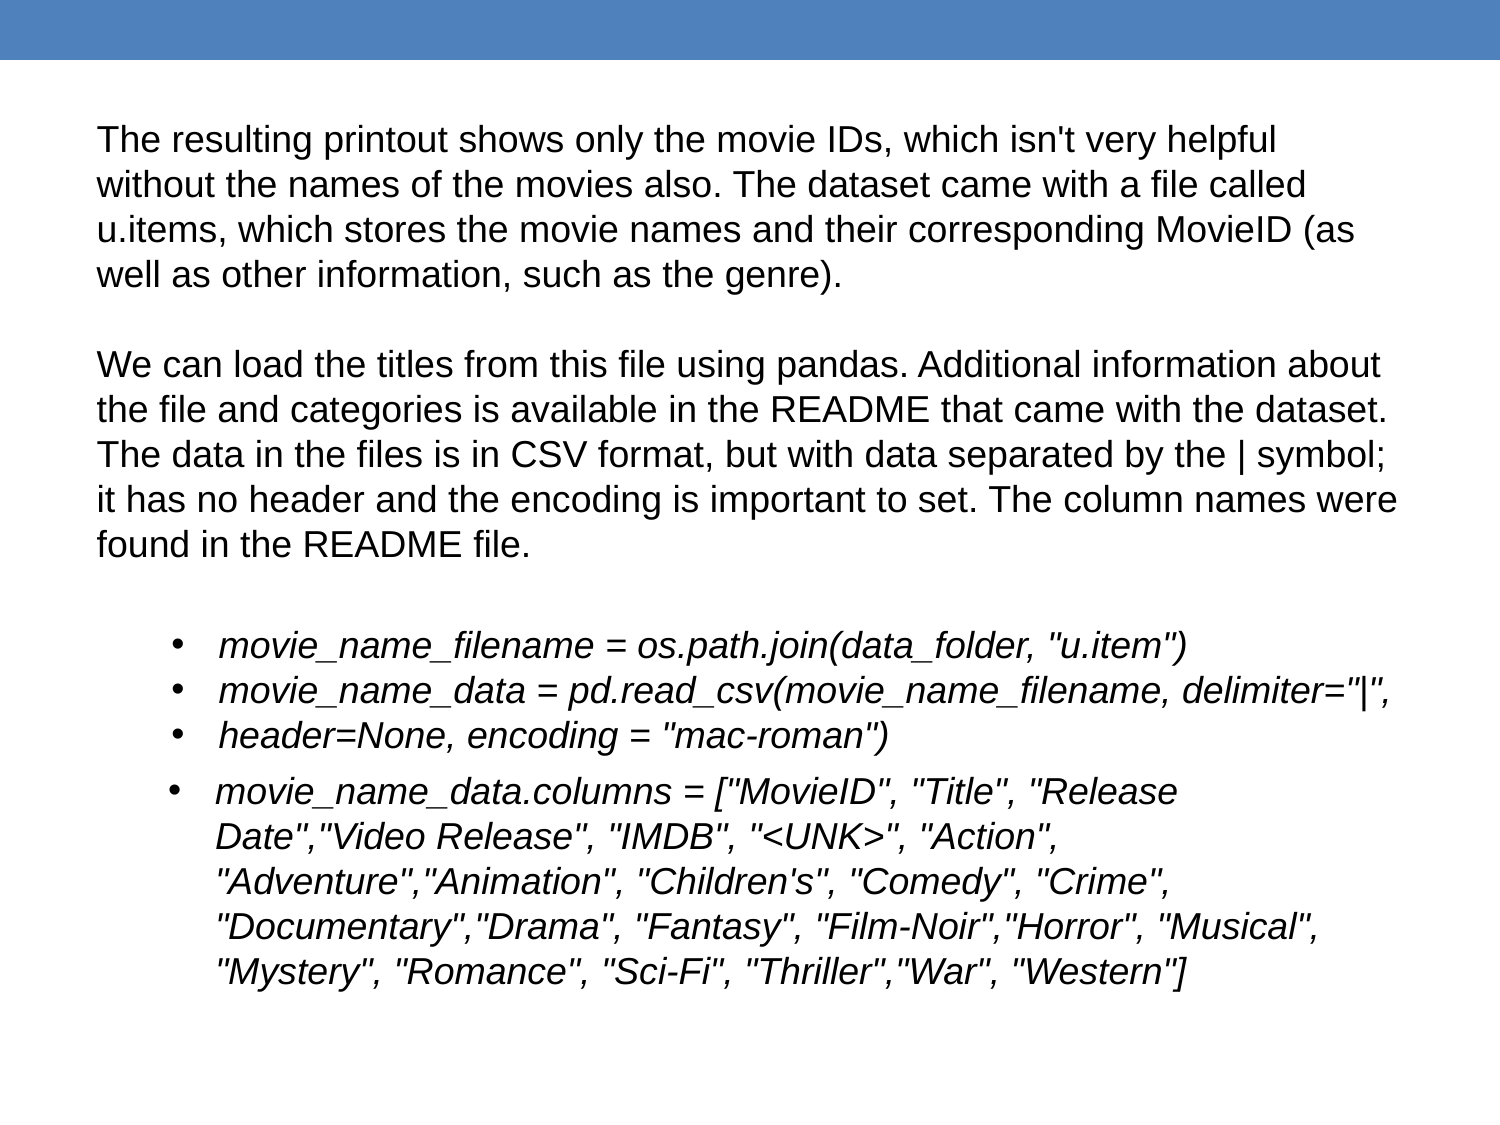

The resulting printout shows only the movie IDs, which isn't very helpful without the names of the movies also. The dataset came with a file called u.items, which stores the movie names and their corresponding MovieID (as well as other information, such as the genre).

We can load the titles from this file using pandas. Additional information about
the file and categories is available in the README that came with the dataset.
The data in the files is in CSV format, but with data separated by the | symbol;
it has no header and the encoding is important to set. The column names were
found in the README file.
movie_name_filename = os.path.join(data_folder, "u.item")
movie_name_data = pd.read_csv(movie_name_filename, delimiter="|",
header=None, encoding = "mac-roman")
movie_name_data.columns = ["MovieID", "Title", "Release Date","Video Release", "IMDB", "<UNK>", "Action", "Adventure","Animation", "Children's", "Comedy", "Crime", "Documentary","Drama", "Fantasy", "Film-Noir","Horror", "Musical", "Mystery", "Romance", "Sci-Fi", "Thriller","War", "Western"]